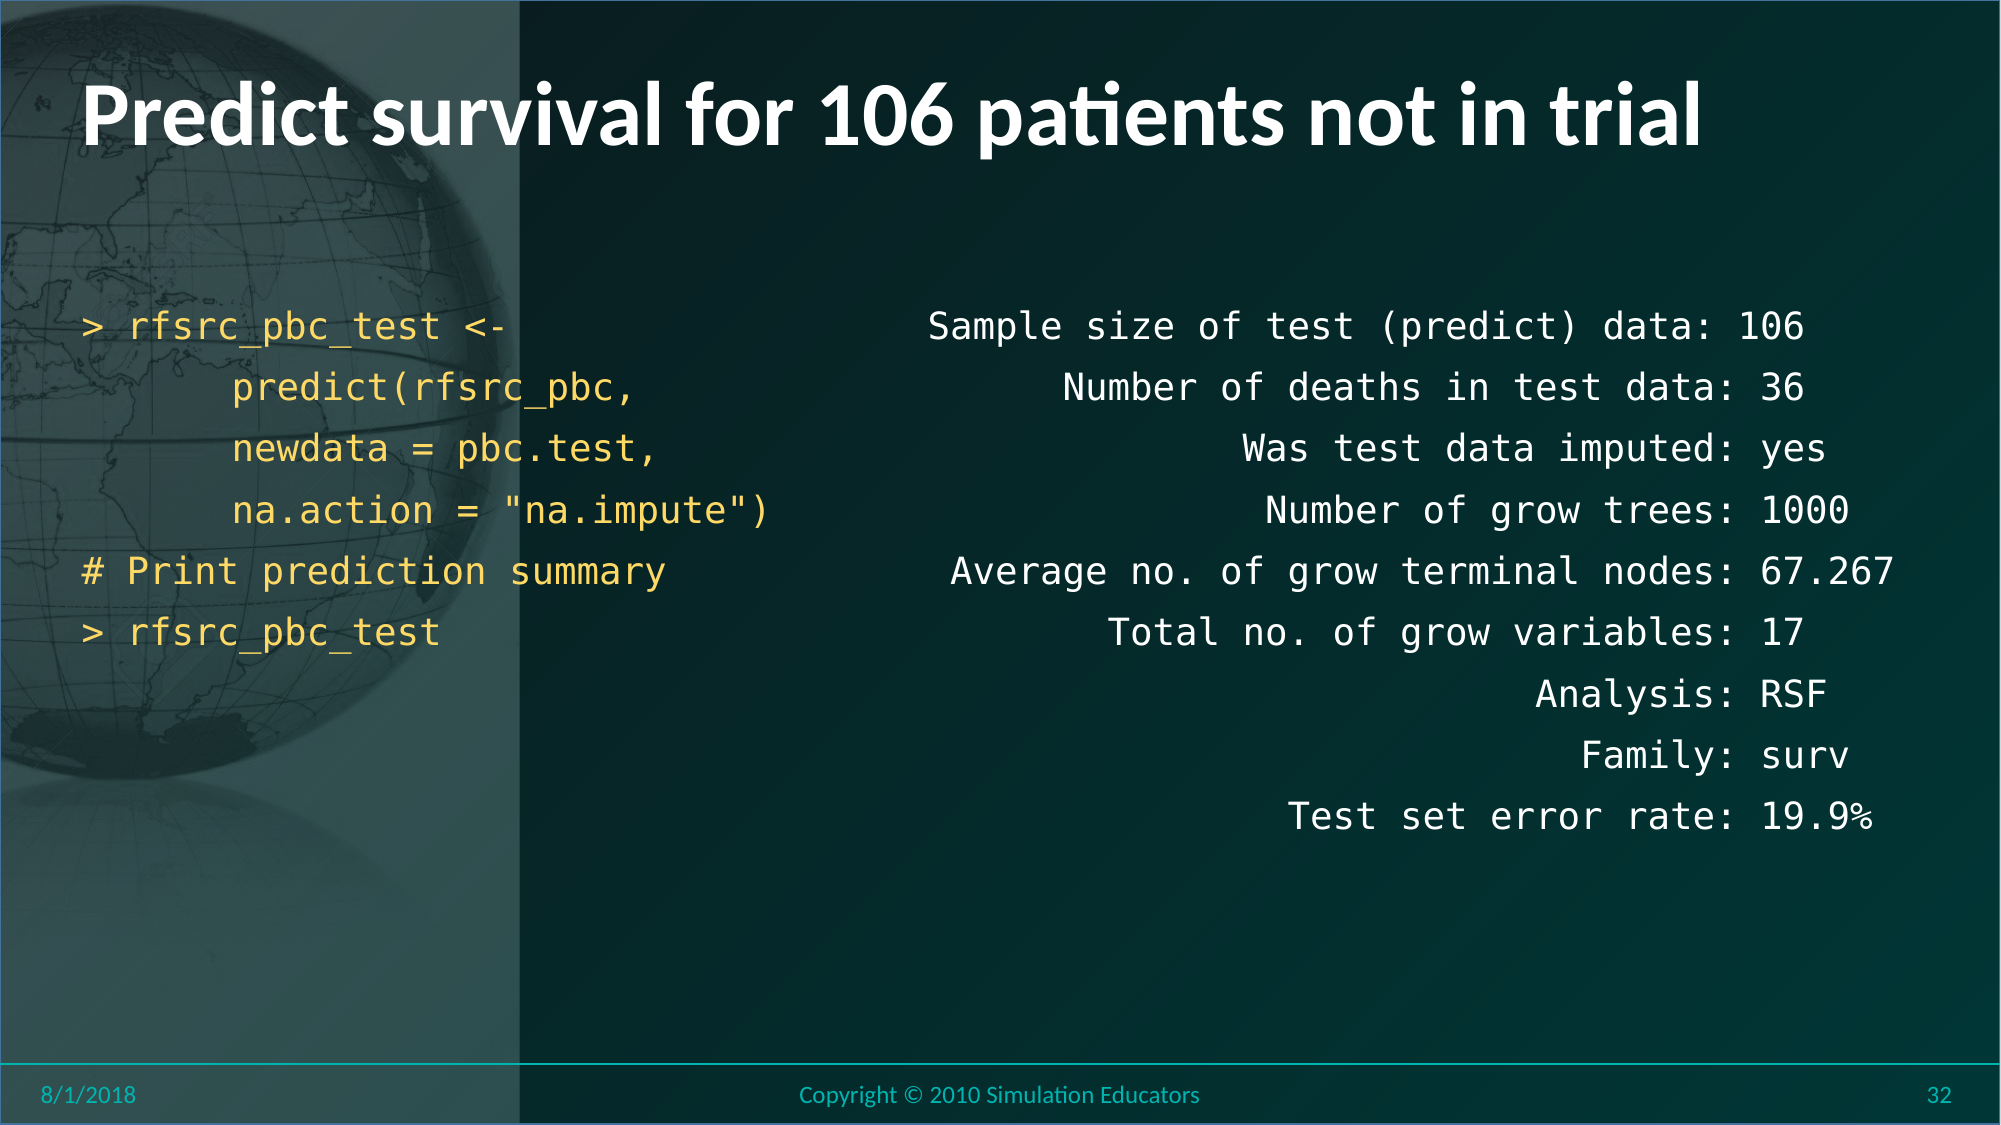

# Predict survival for 106 patients not in trial
> rfsrc_pbc_test <-
	predict(rfsrc_pbc,
	newdata = pbc.test,
	na.action = "na.impute")
# Print prediction summary
> rfsrc_pbc_test
 Sample size of test (predict) data: 106
       Number of deaths in test data: 36
               Was test data imputed: yes
                Number of grow trees: 1000
  Average no. of grow terminal nodes: 67.267
         Total no. of grow variables: 17
                            Analysis: RSF
                              Family: surv
                 Test set error rate: 19.9%
8/1/2018
Copyright © 2010 Simulation Educators
32